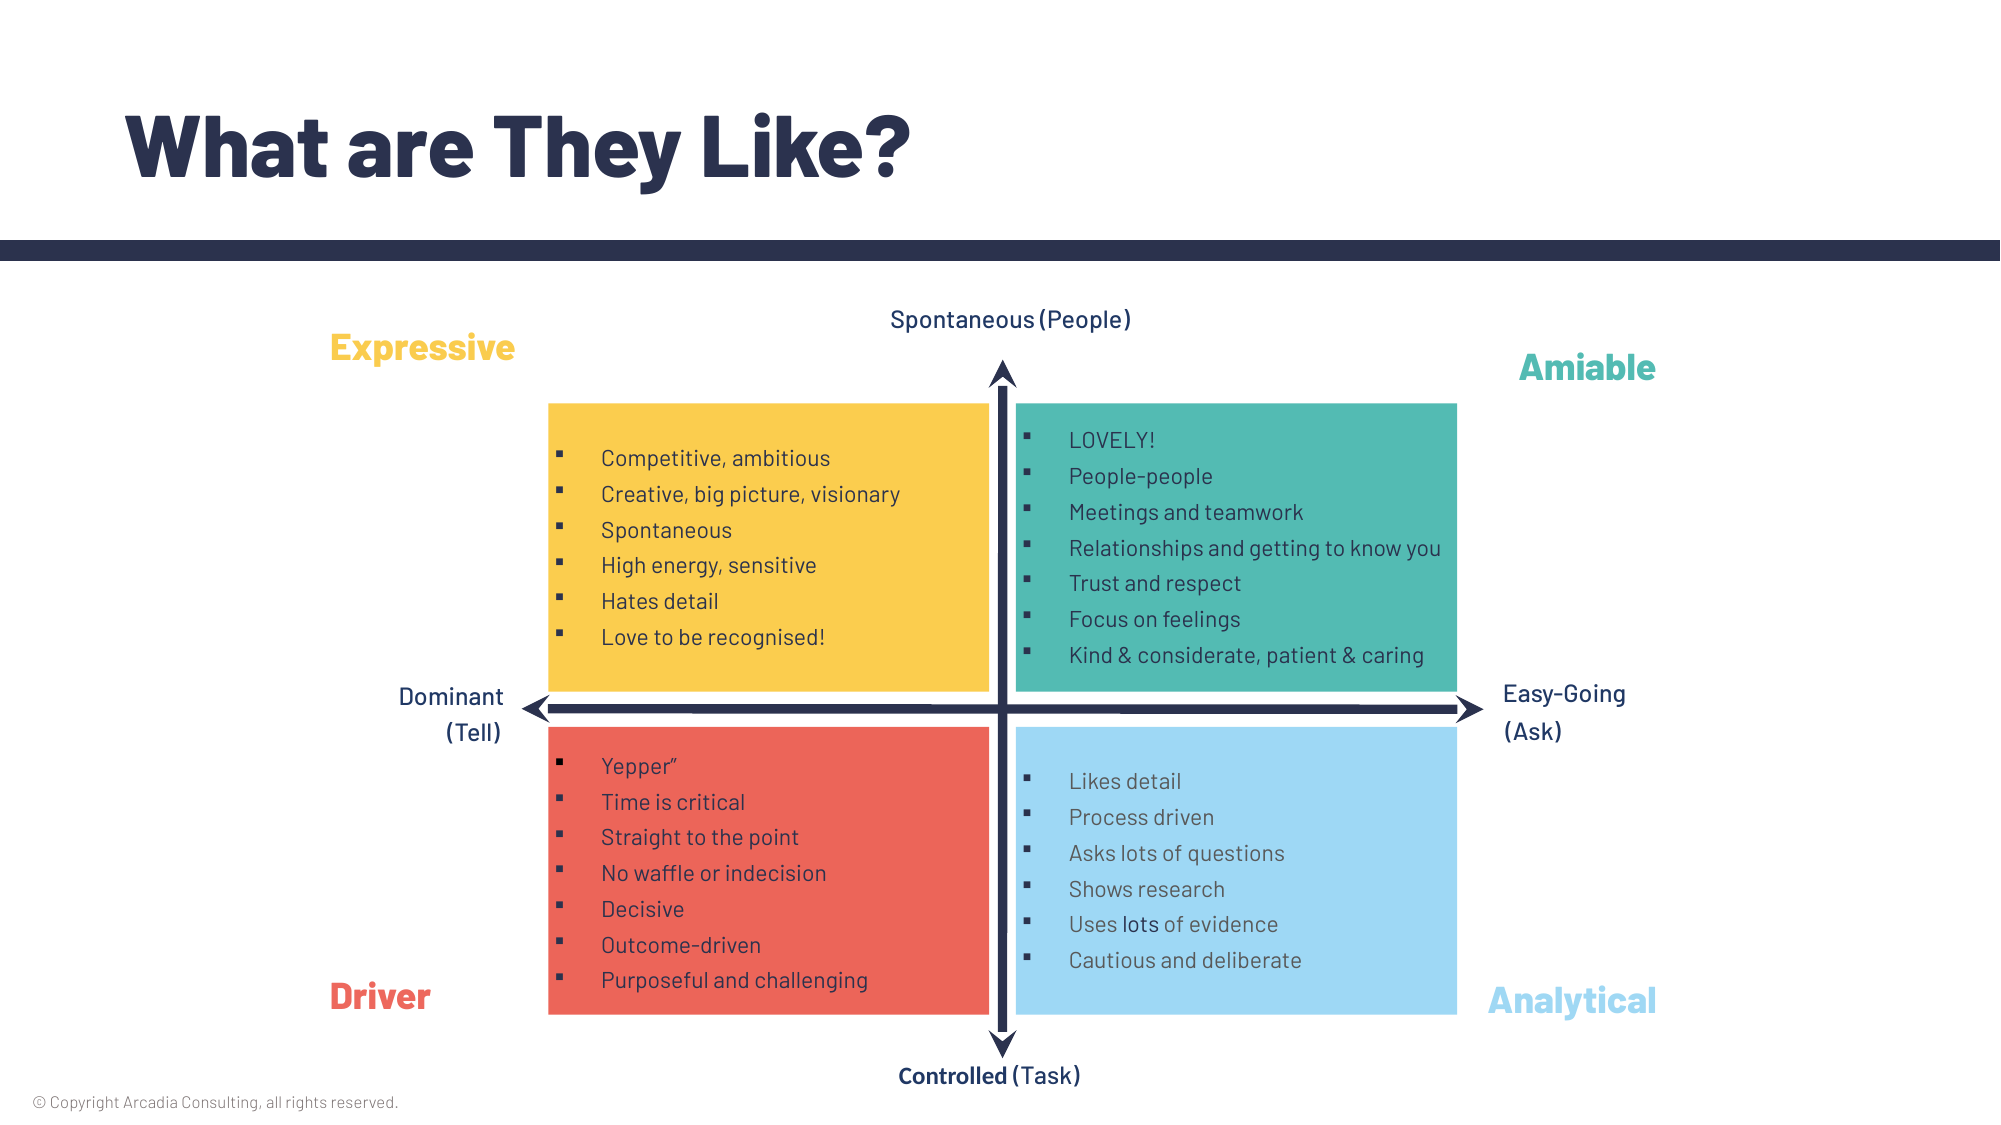

# What are They Like?
Spontaneous (People)
Expressive
Amiable

Competitive, ambitious
Creative, big picture, visionary
Spontaneous
High energy, sensitive
Hates detail
Love to be recognised!
LOVELY!
People-people
Meetings and teamwork
Relationships and getting to know you
Trust and respect
Focus on feelings
Kind & considerate, patient & caring
Easy-Going
Dominant

(Ask)
(Tell)

Yepper”
Time is critical
Straight to the point
No waffle or indecision
Decisive
Outcome-driven
Purposeful and challenging

Likes detail
Process driven
Asks lots of questions
Shows research
Uses lots of evidence
Cautious and deliberate
Driver
Analytical
Controlled (Task)